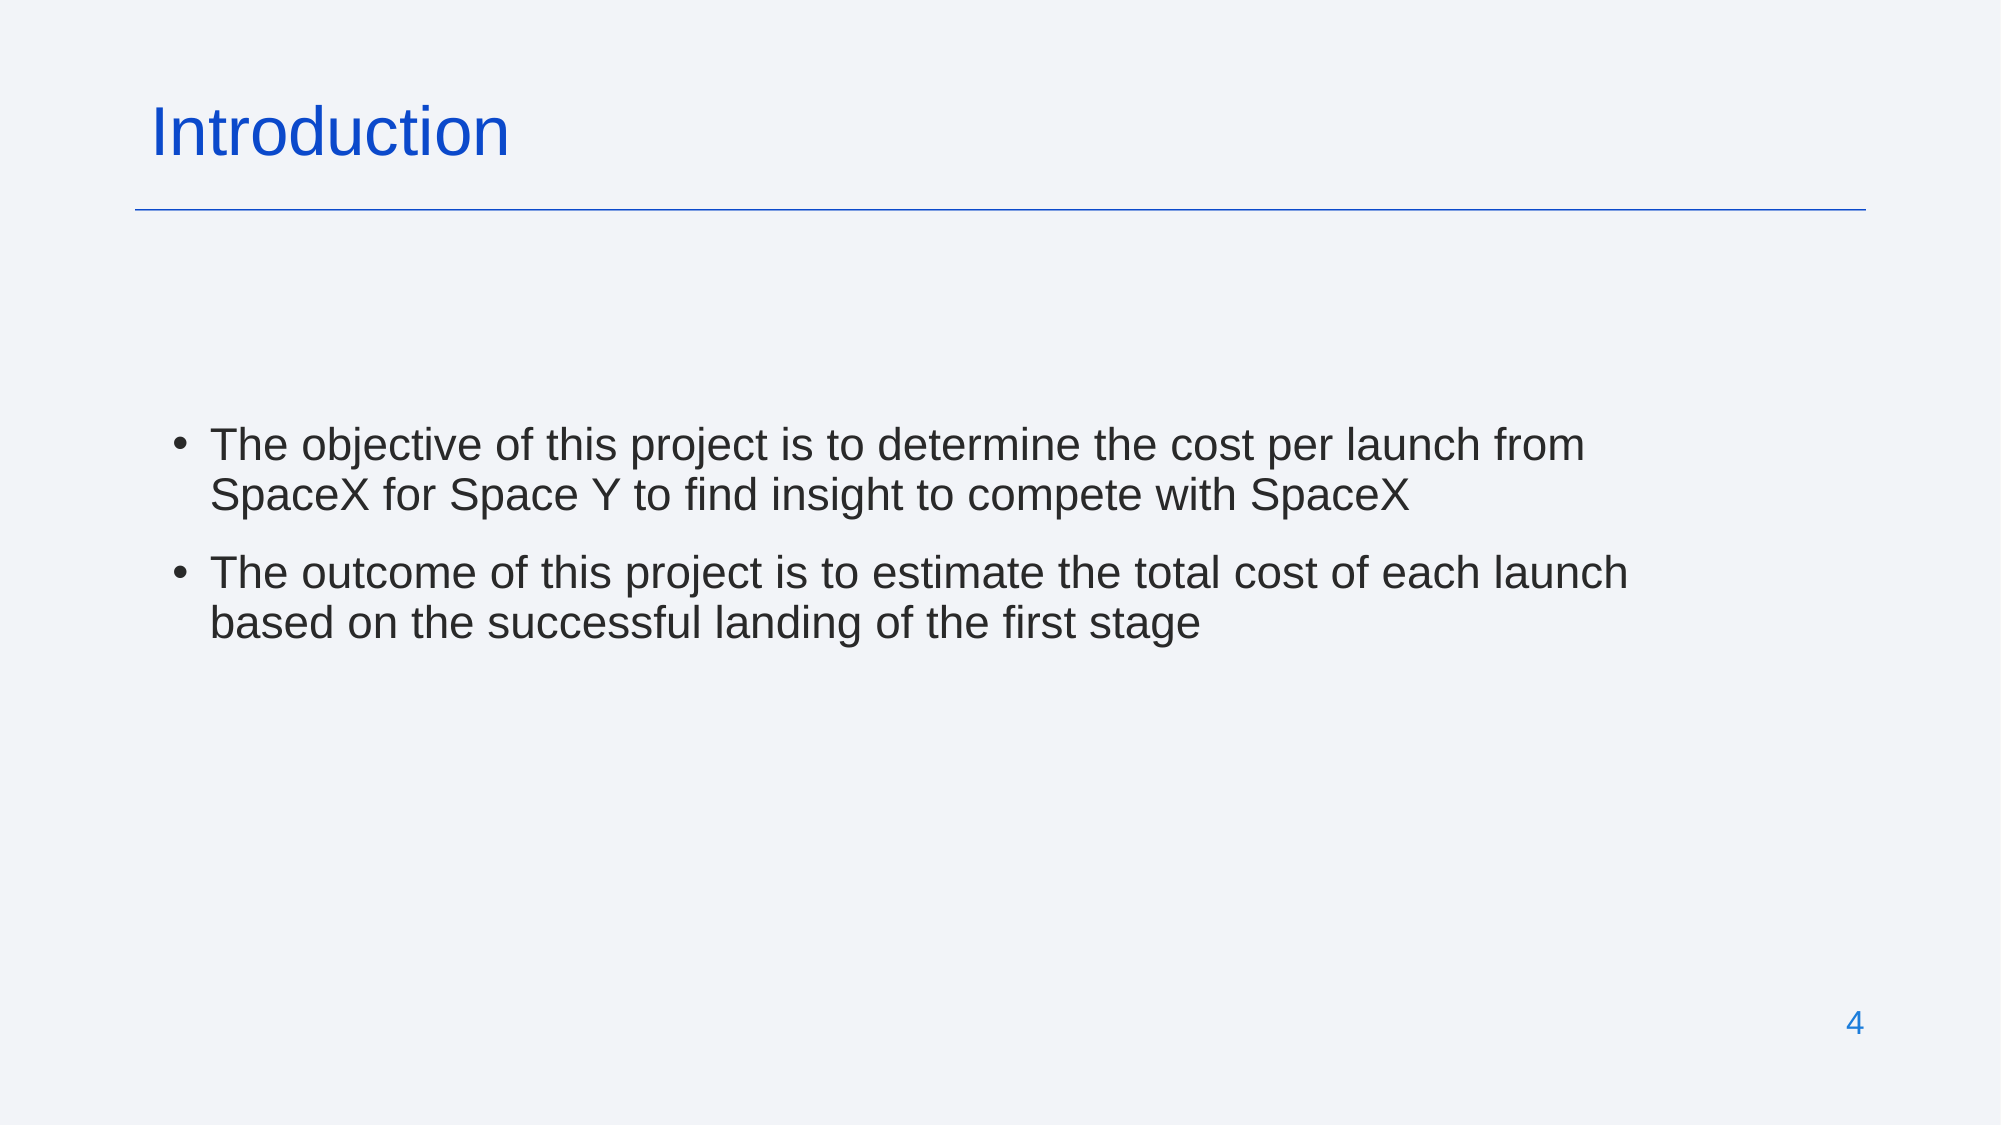

Introduction
The objective of this project is to determine the cost per launch from SpaceX for Space Y to find insight to compete with SpaceX
The outcome of this project is to estimate the total cost of each launch based on the successful landing of the first stage
4